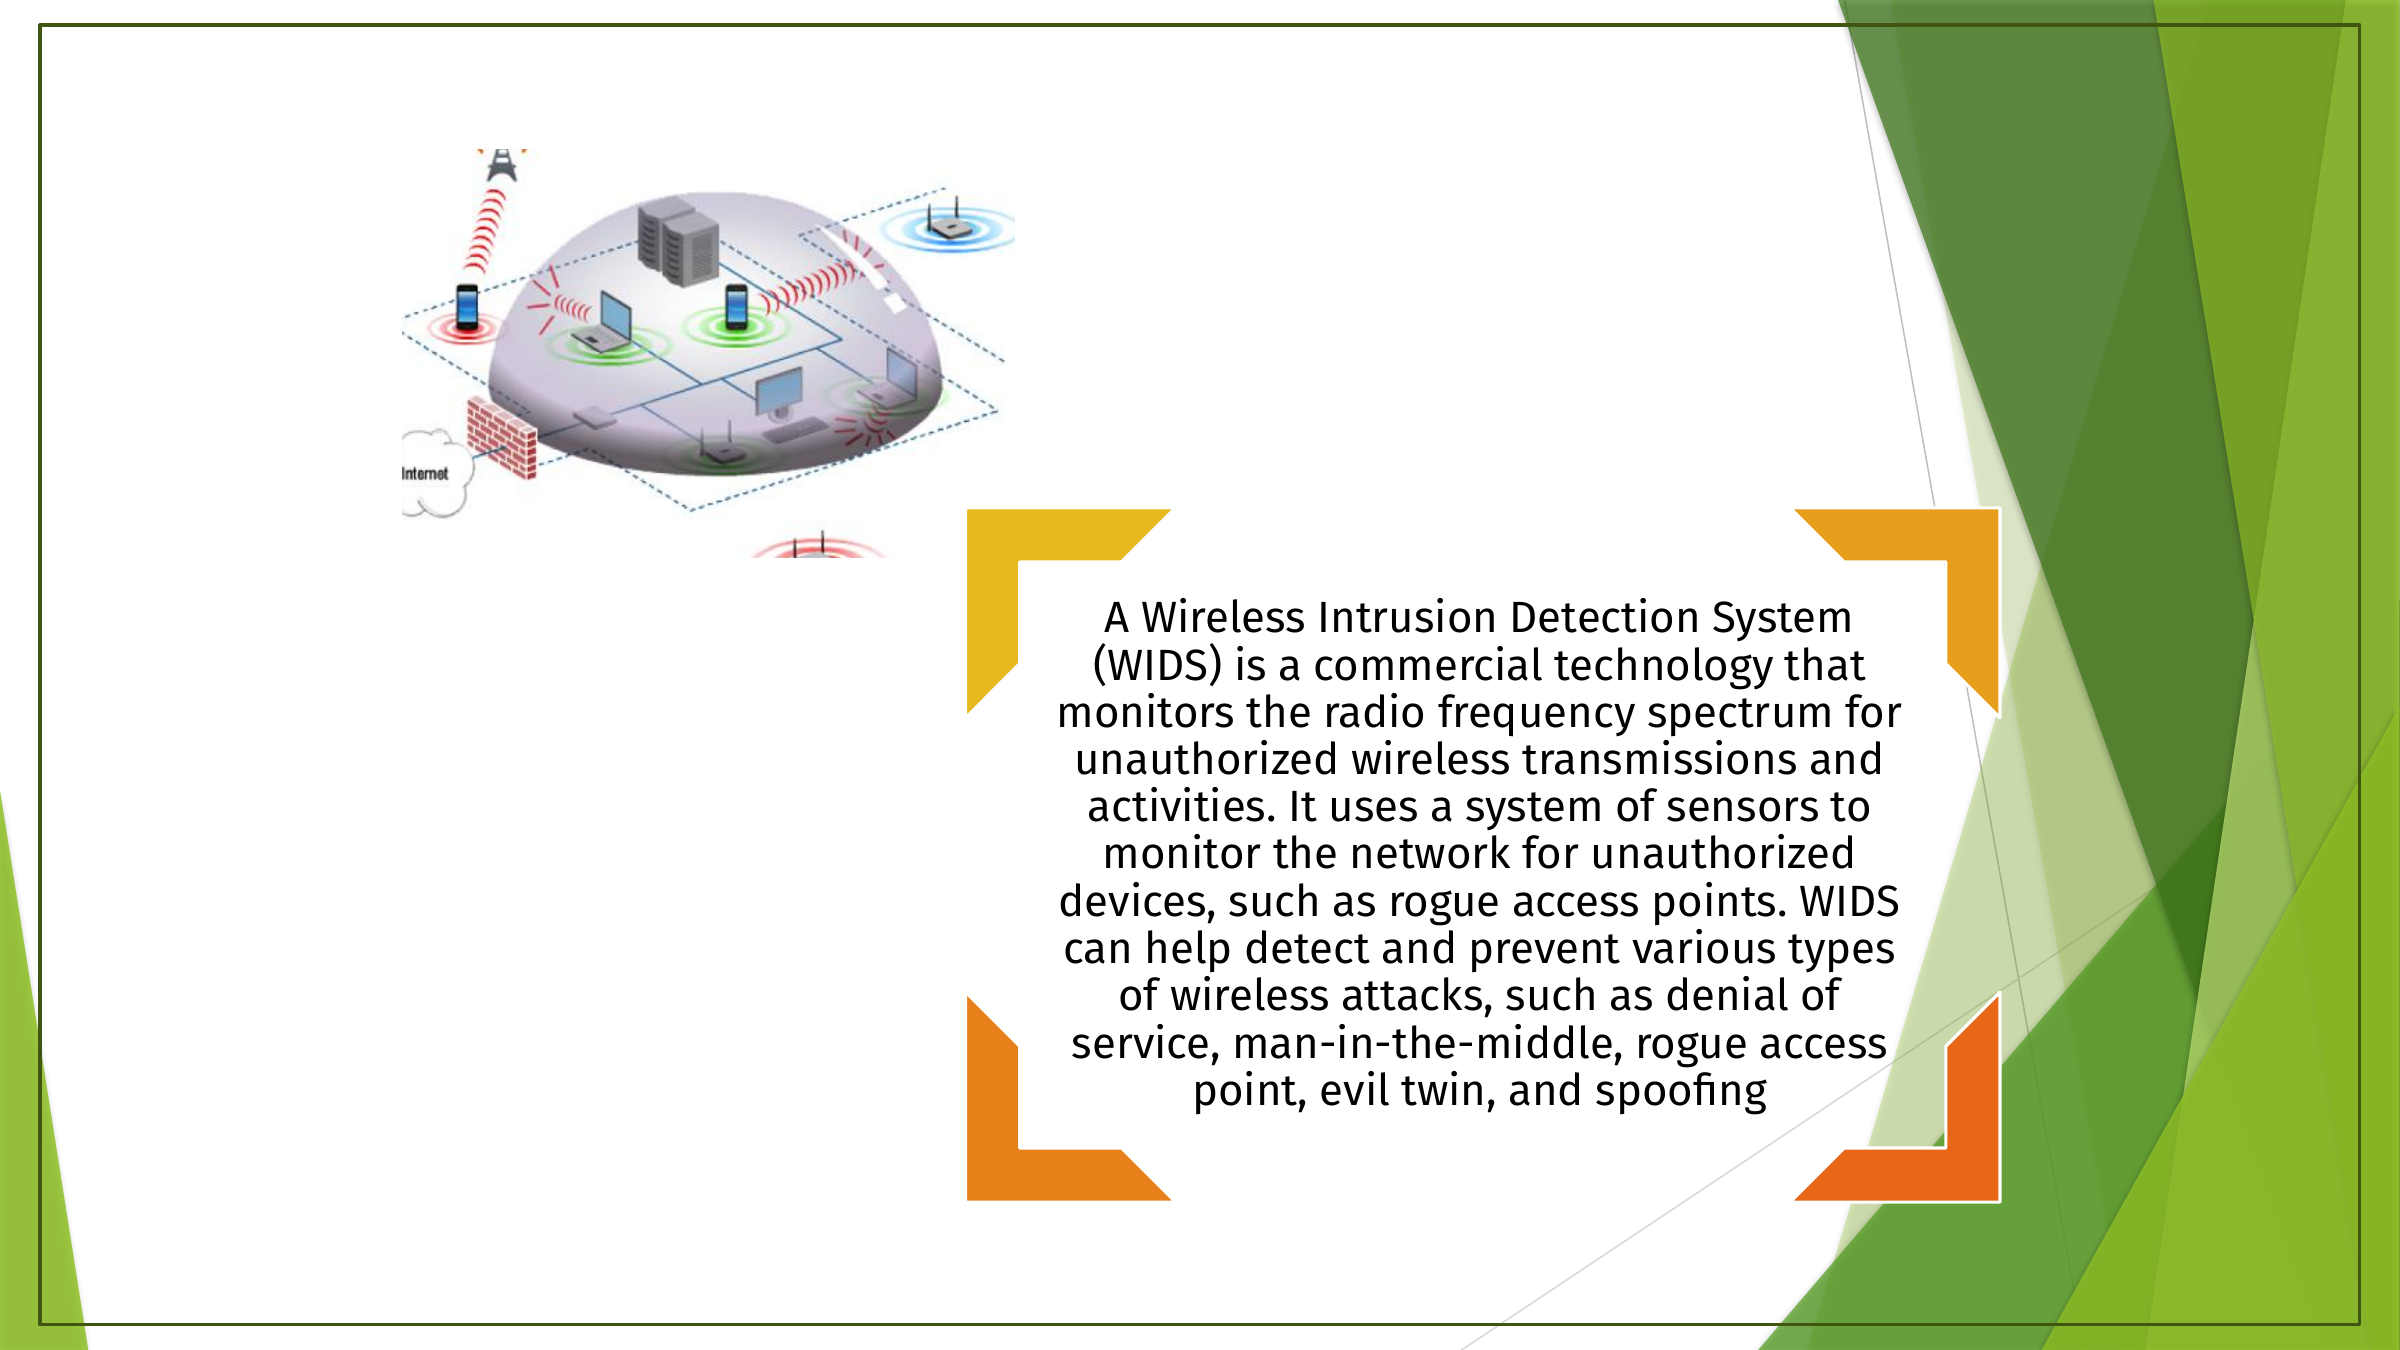

A Wireless Intrusion Detection System (WIDS) is a commercial technology that monitors the radio frequency spectrum for unauthorized wireless transmissions and activities. It uses a system of sensors to monitor the network for unauthorized devices, such as rogue access points. WIDS can help detect and prevent various types of wireless attacks, such as denial of service, man-in-the-middle, rogue access point, evil twin, and spoofing